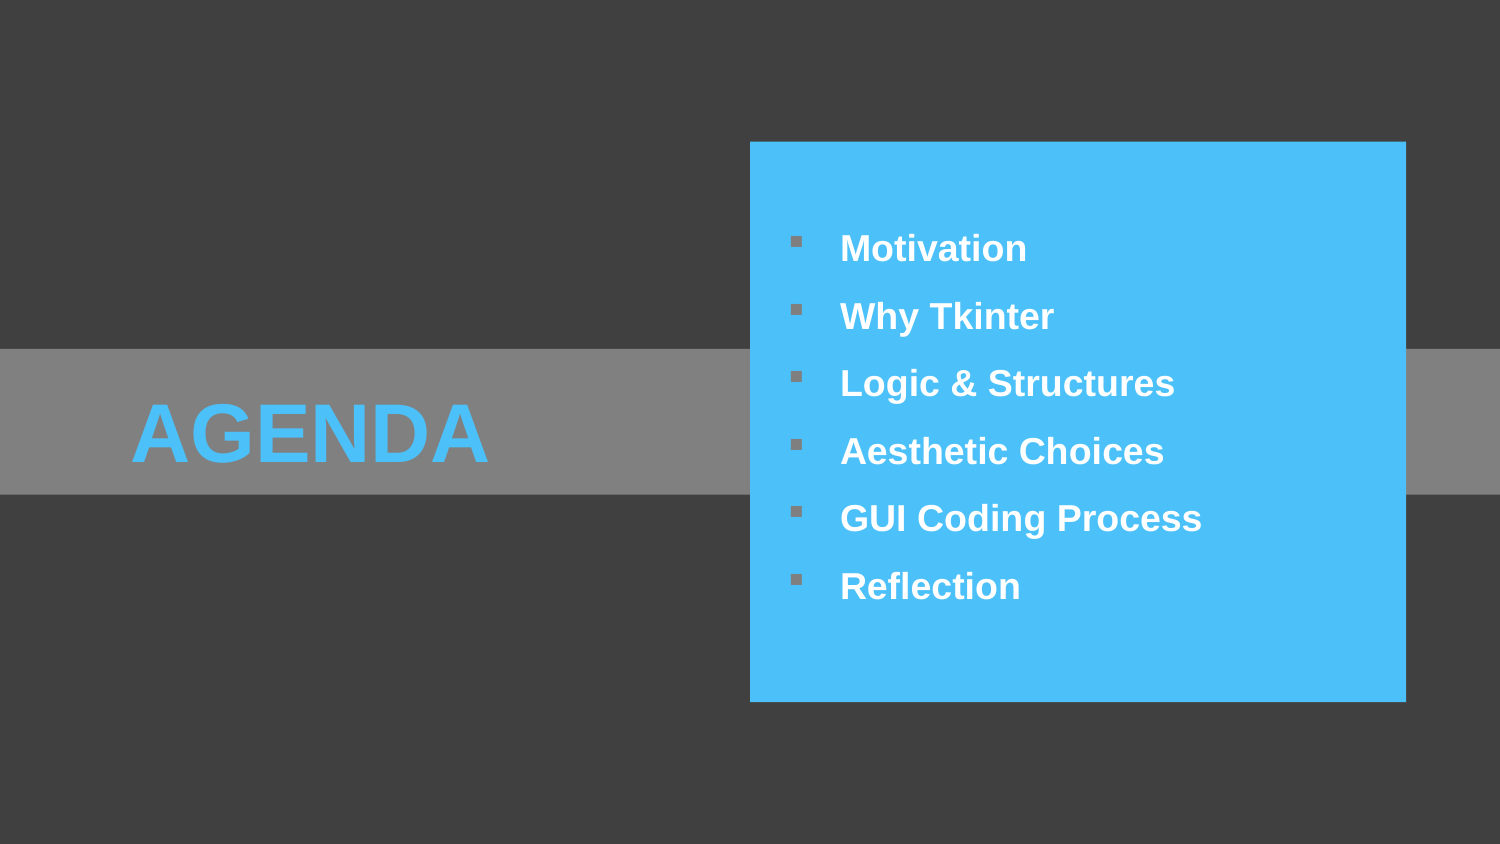

Motivation
Why Tkinter
Logic & Structures
Aesthetic Choices
GUI Coding Process
Reflection

    AGENDA